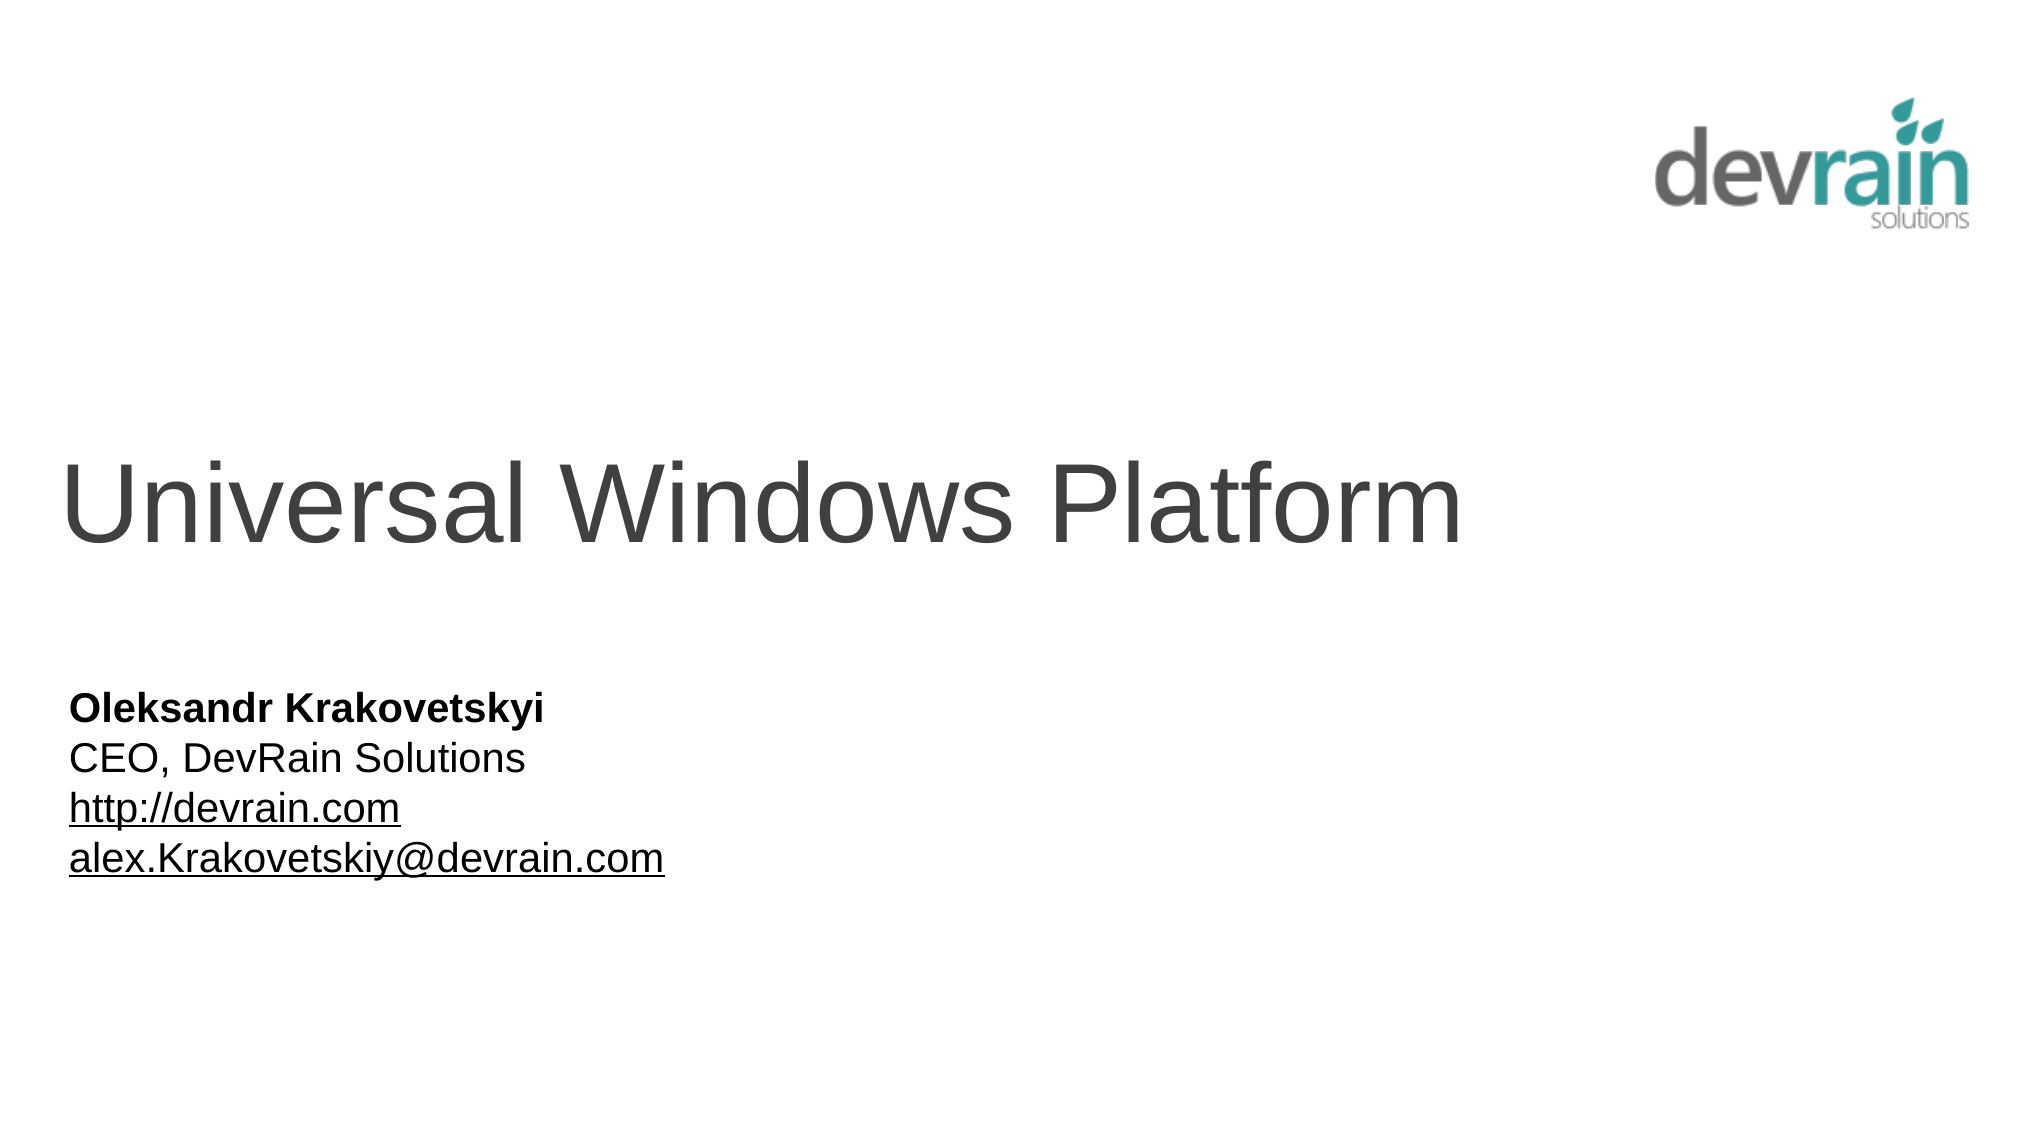

Universal Windows Platform
Oleksandr Krakovetskyi
CEO, DevRain Solutions
http://devrain.com
alex.Krakovetskiy@devrain.com